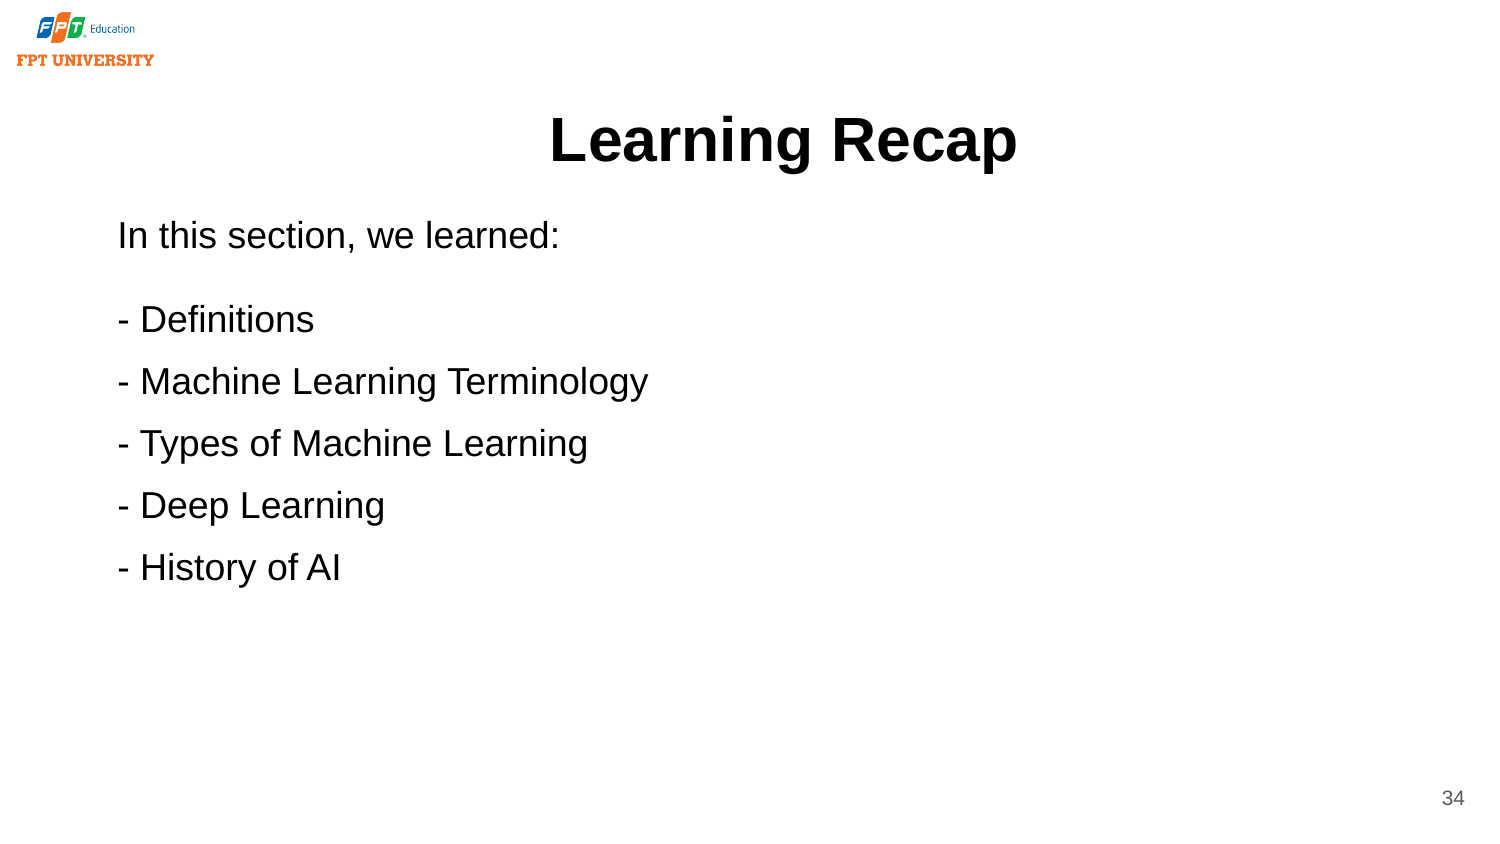

# Learning Recap
In this section, we learned:

- Definitions
- Machine Learning Terminology
- Types of Machine Learning
- Deep Learning
- History of AI

34